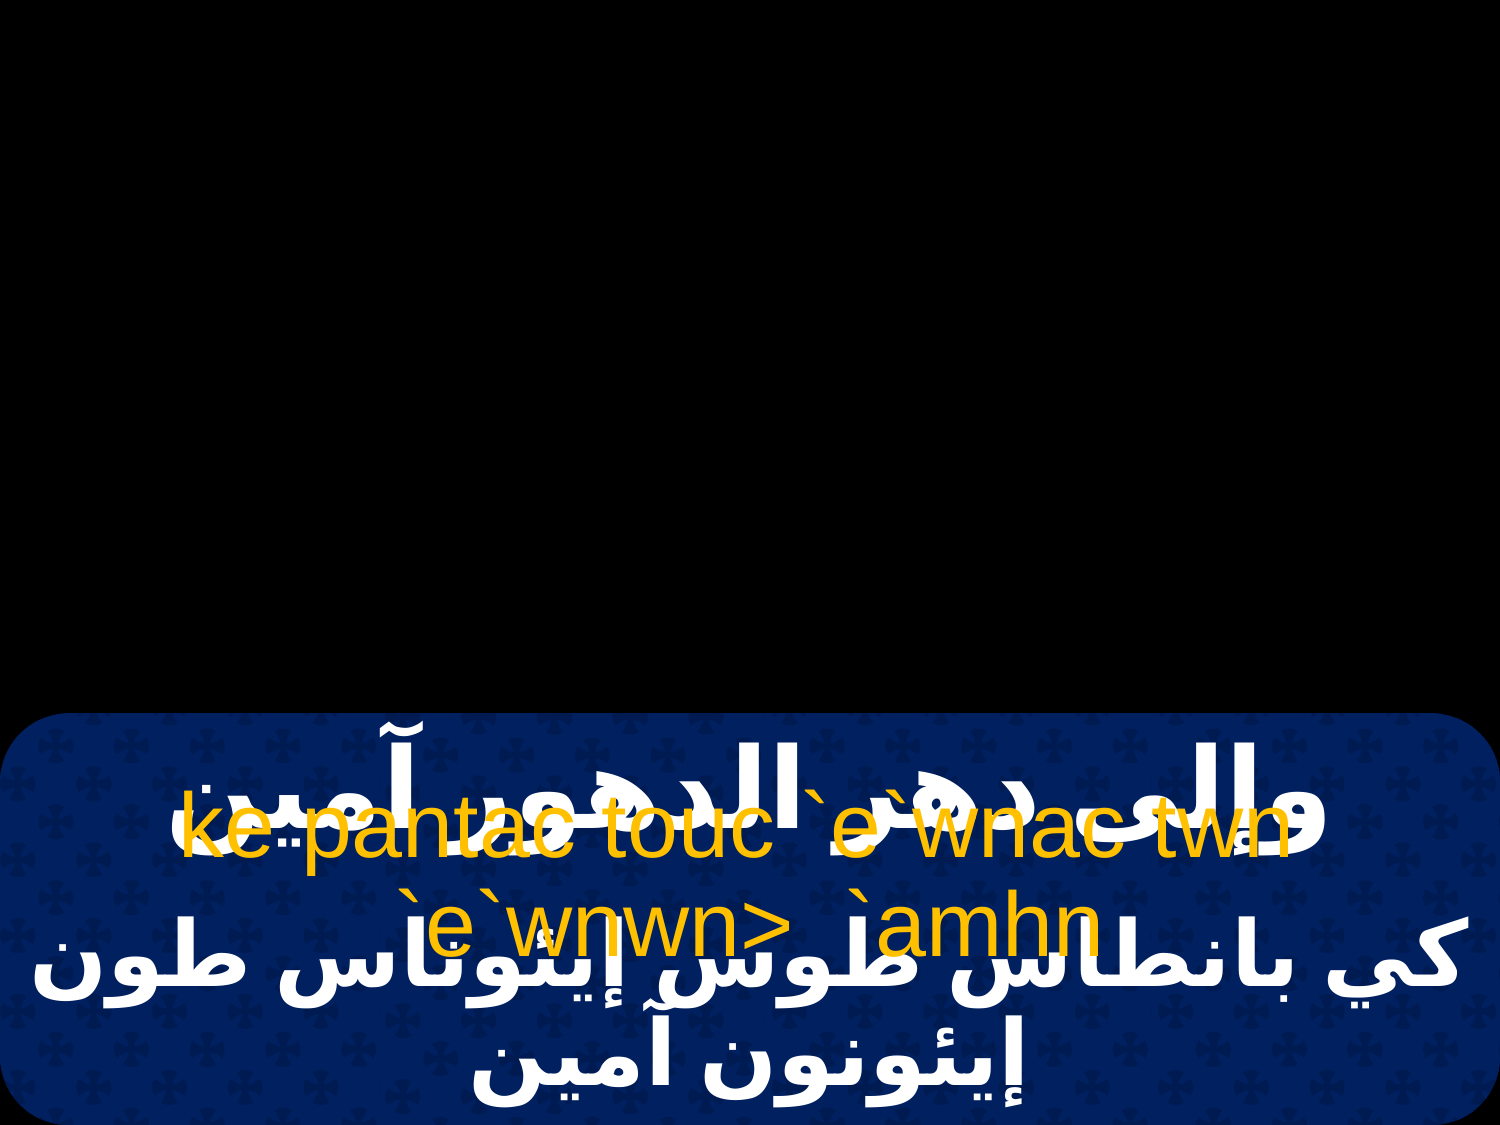

# وإلى دهر الدهور آمين
ke pantac touc `e`wnac twn  `e`wnwn>  `amhn
كي بانطاس طوس إيئوناس طون إيئونون آمين